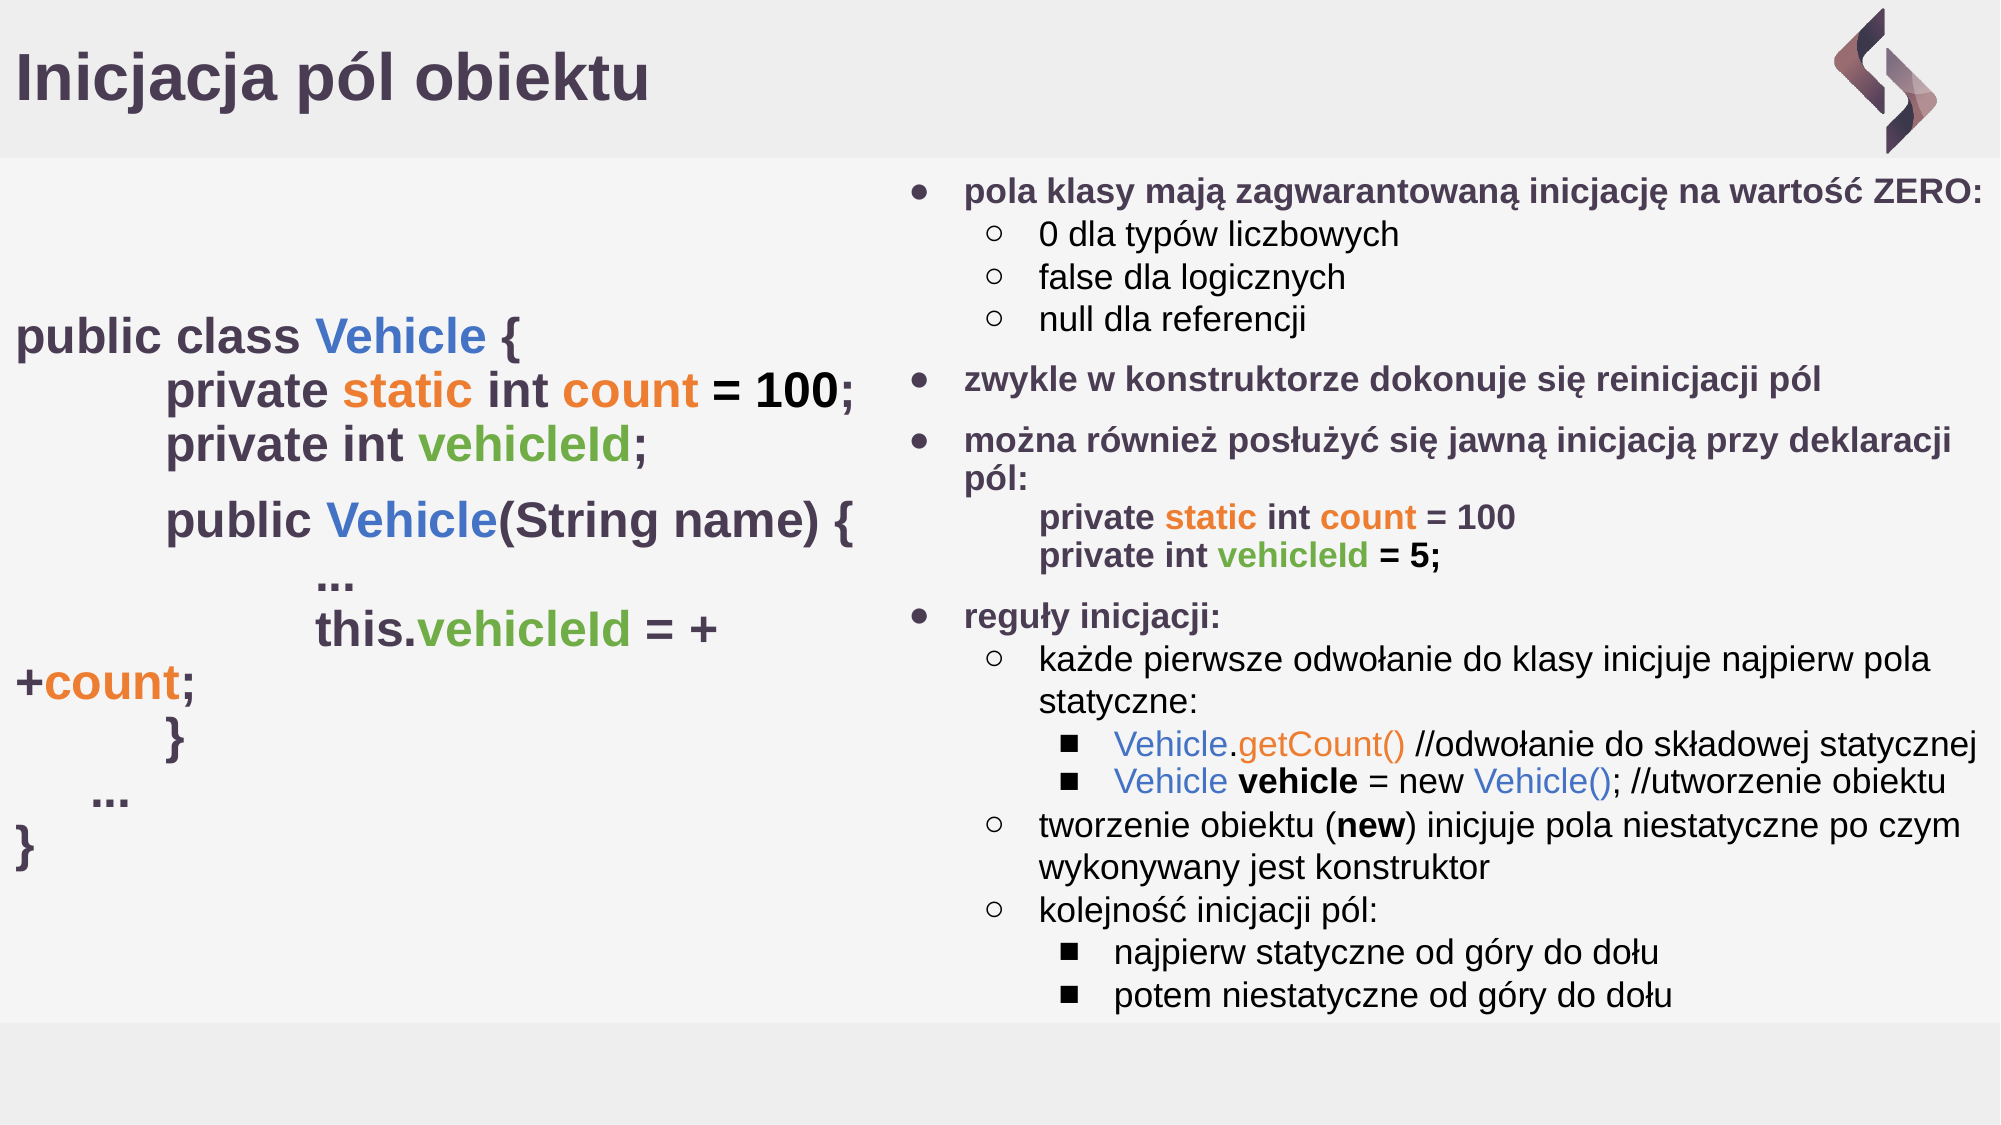

# Inicjacja pól obiektu
pola klasy mają zagwarantowaną inicjację na wartość ZERO:
0 dla typów liczbowych
false dla logicznych
null dla referencji

zwykle w konstruktorze dokonuje się reinicjacji pól

można również posłużyć się jawną inicjacją przy deklaracji pól:
private static int count = 100
private int vehicleId = 5;

reguły inicjacji:
każde pierwsze odwołanie do klasy inicjuje najpierw pola statyczne:
Vehicle.getCount() //odwołanie do składowej statycznej
Vehicle vehicle = new Vehicle(); //utworzenie obiektu
tworzenie obiektu (new) inicjuje pola niestatyczne po czym wykonywany jest konstruktor
kolejność inicjacji pól:
najpierw statyczne od góry do dołu
potem niestatyczne od góry do dołu
public class Vehicle {
	private static int count = 100;
	private int vehicleId;

	public Vehicle(String name) {
     		...
    		this.vehicleId = ++count;
	}
...
}